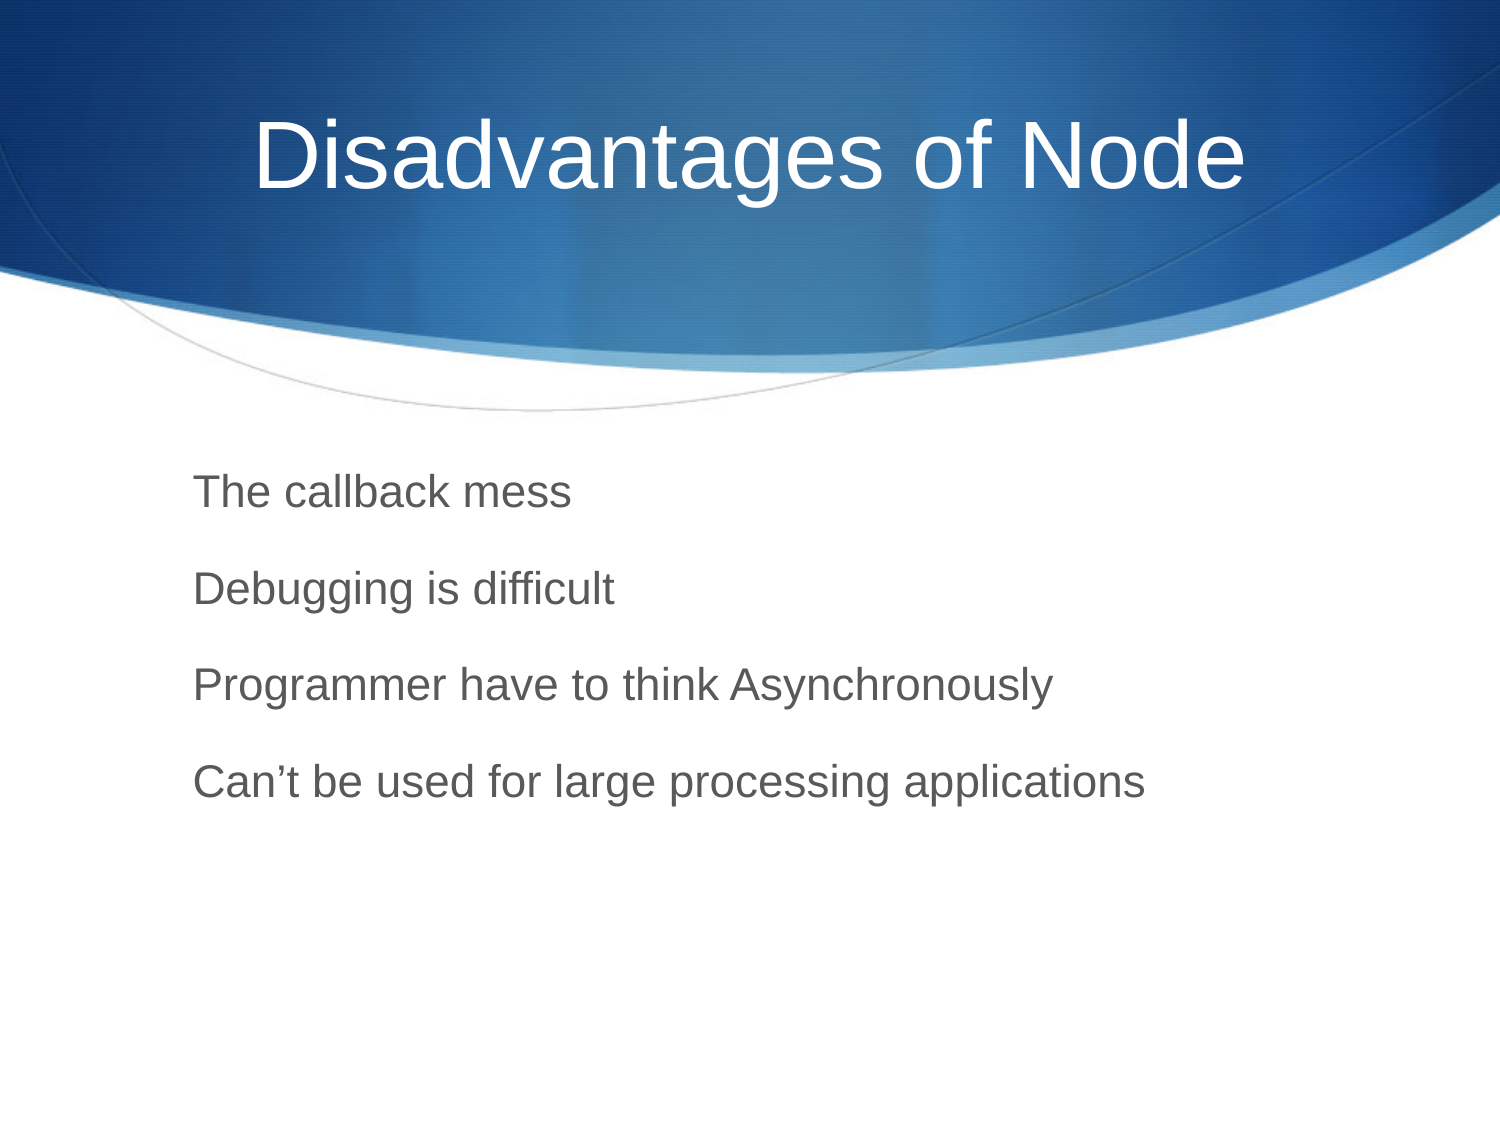

Disadvantages of Node
The callback mess
Debugging is difficult
Programmer have to think Asynchronously
Can’t be used for large processing applications